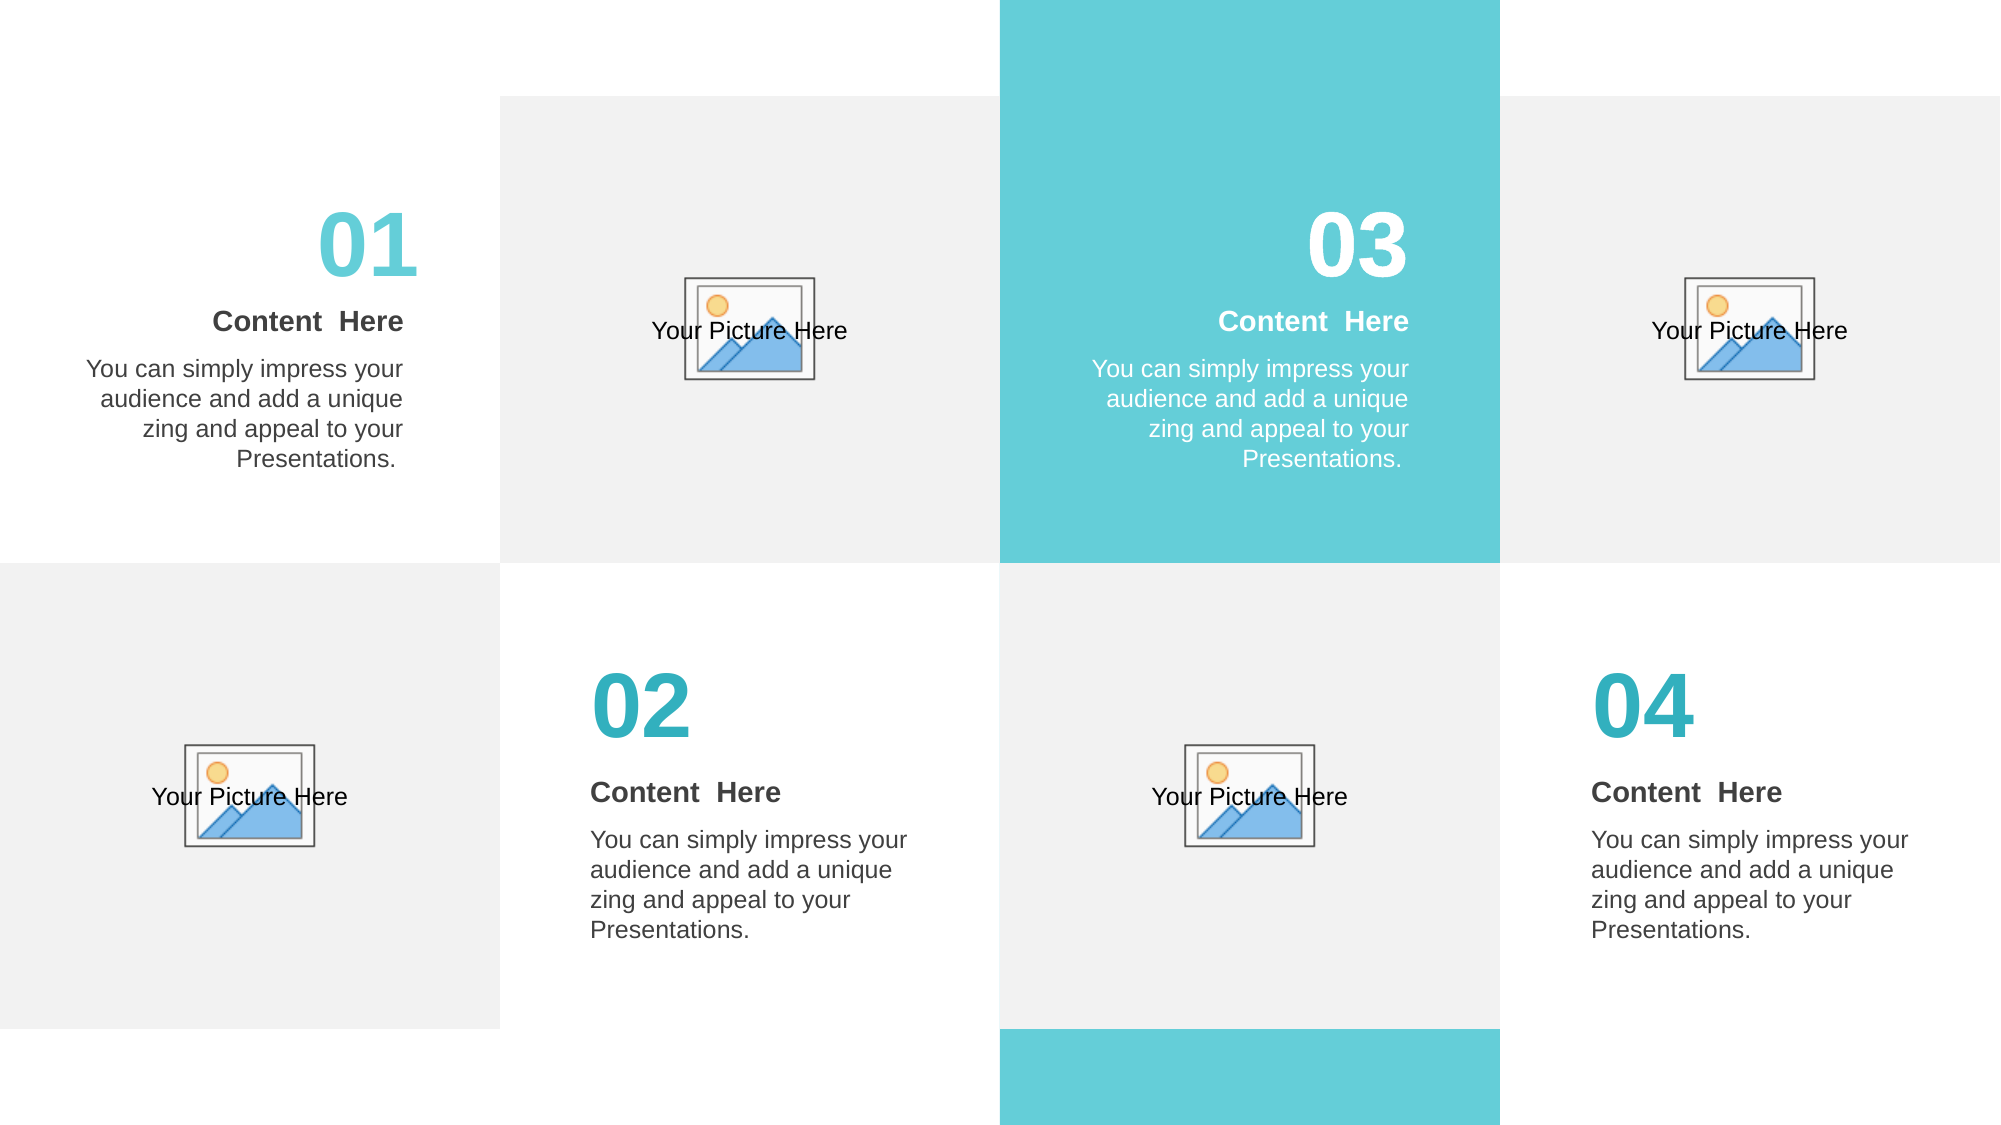

01
Content  Here
You can simply impress your audience and add a unique zing and appeal to your Presentations.
03
Content  Here
You can simply impress your audience and add a unique zing and appeal to your Presentations.

02
Content  Here
You can simply impress your audience and add a unique zing and appeal to your Presentations.
04
Content  Here
You can simply impress your audience and add a unique zing and appeal to your Presentations.